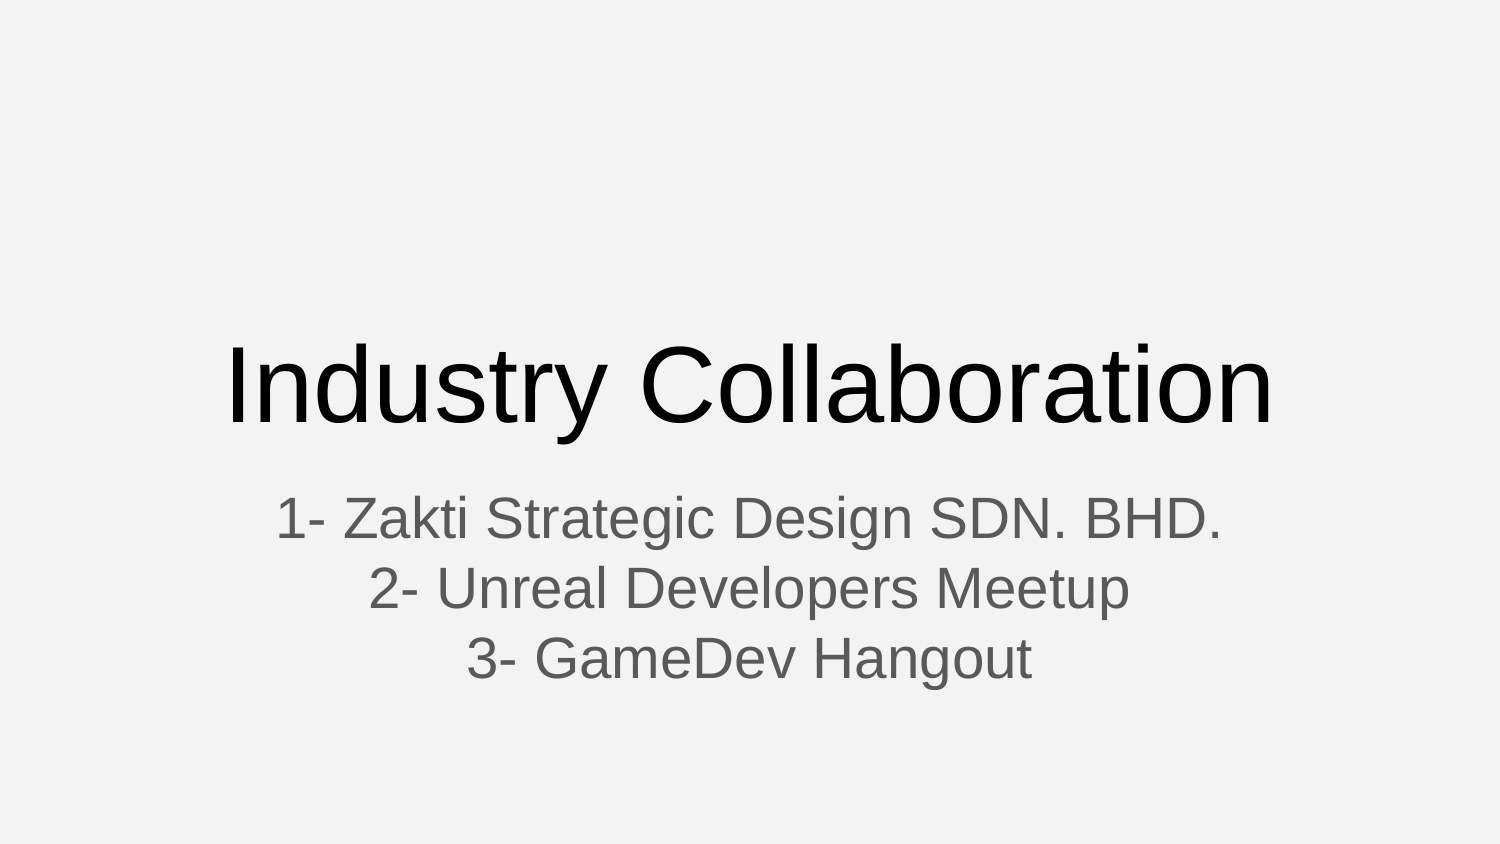

# Industry Collaboration
1- Zakti Strategic Design SDN. BHD.
2- Unreal Developers Meetup
3- GameDev Hangout